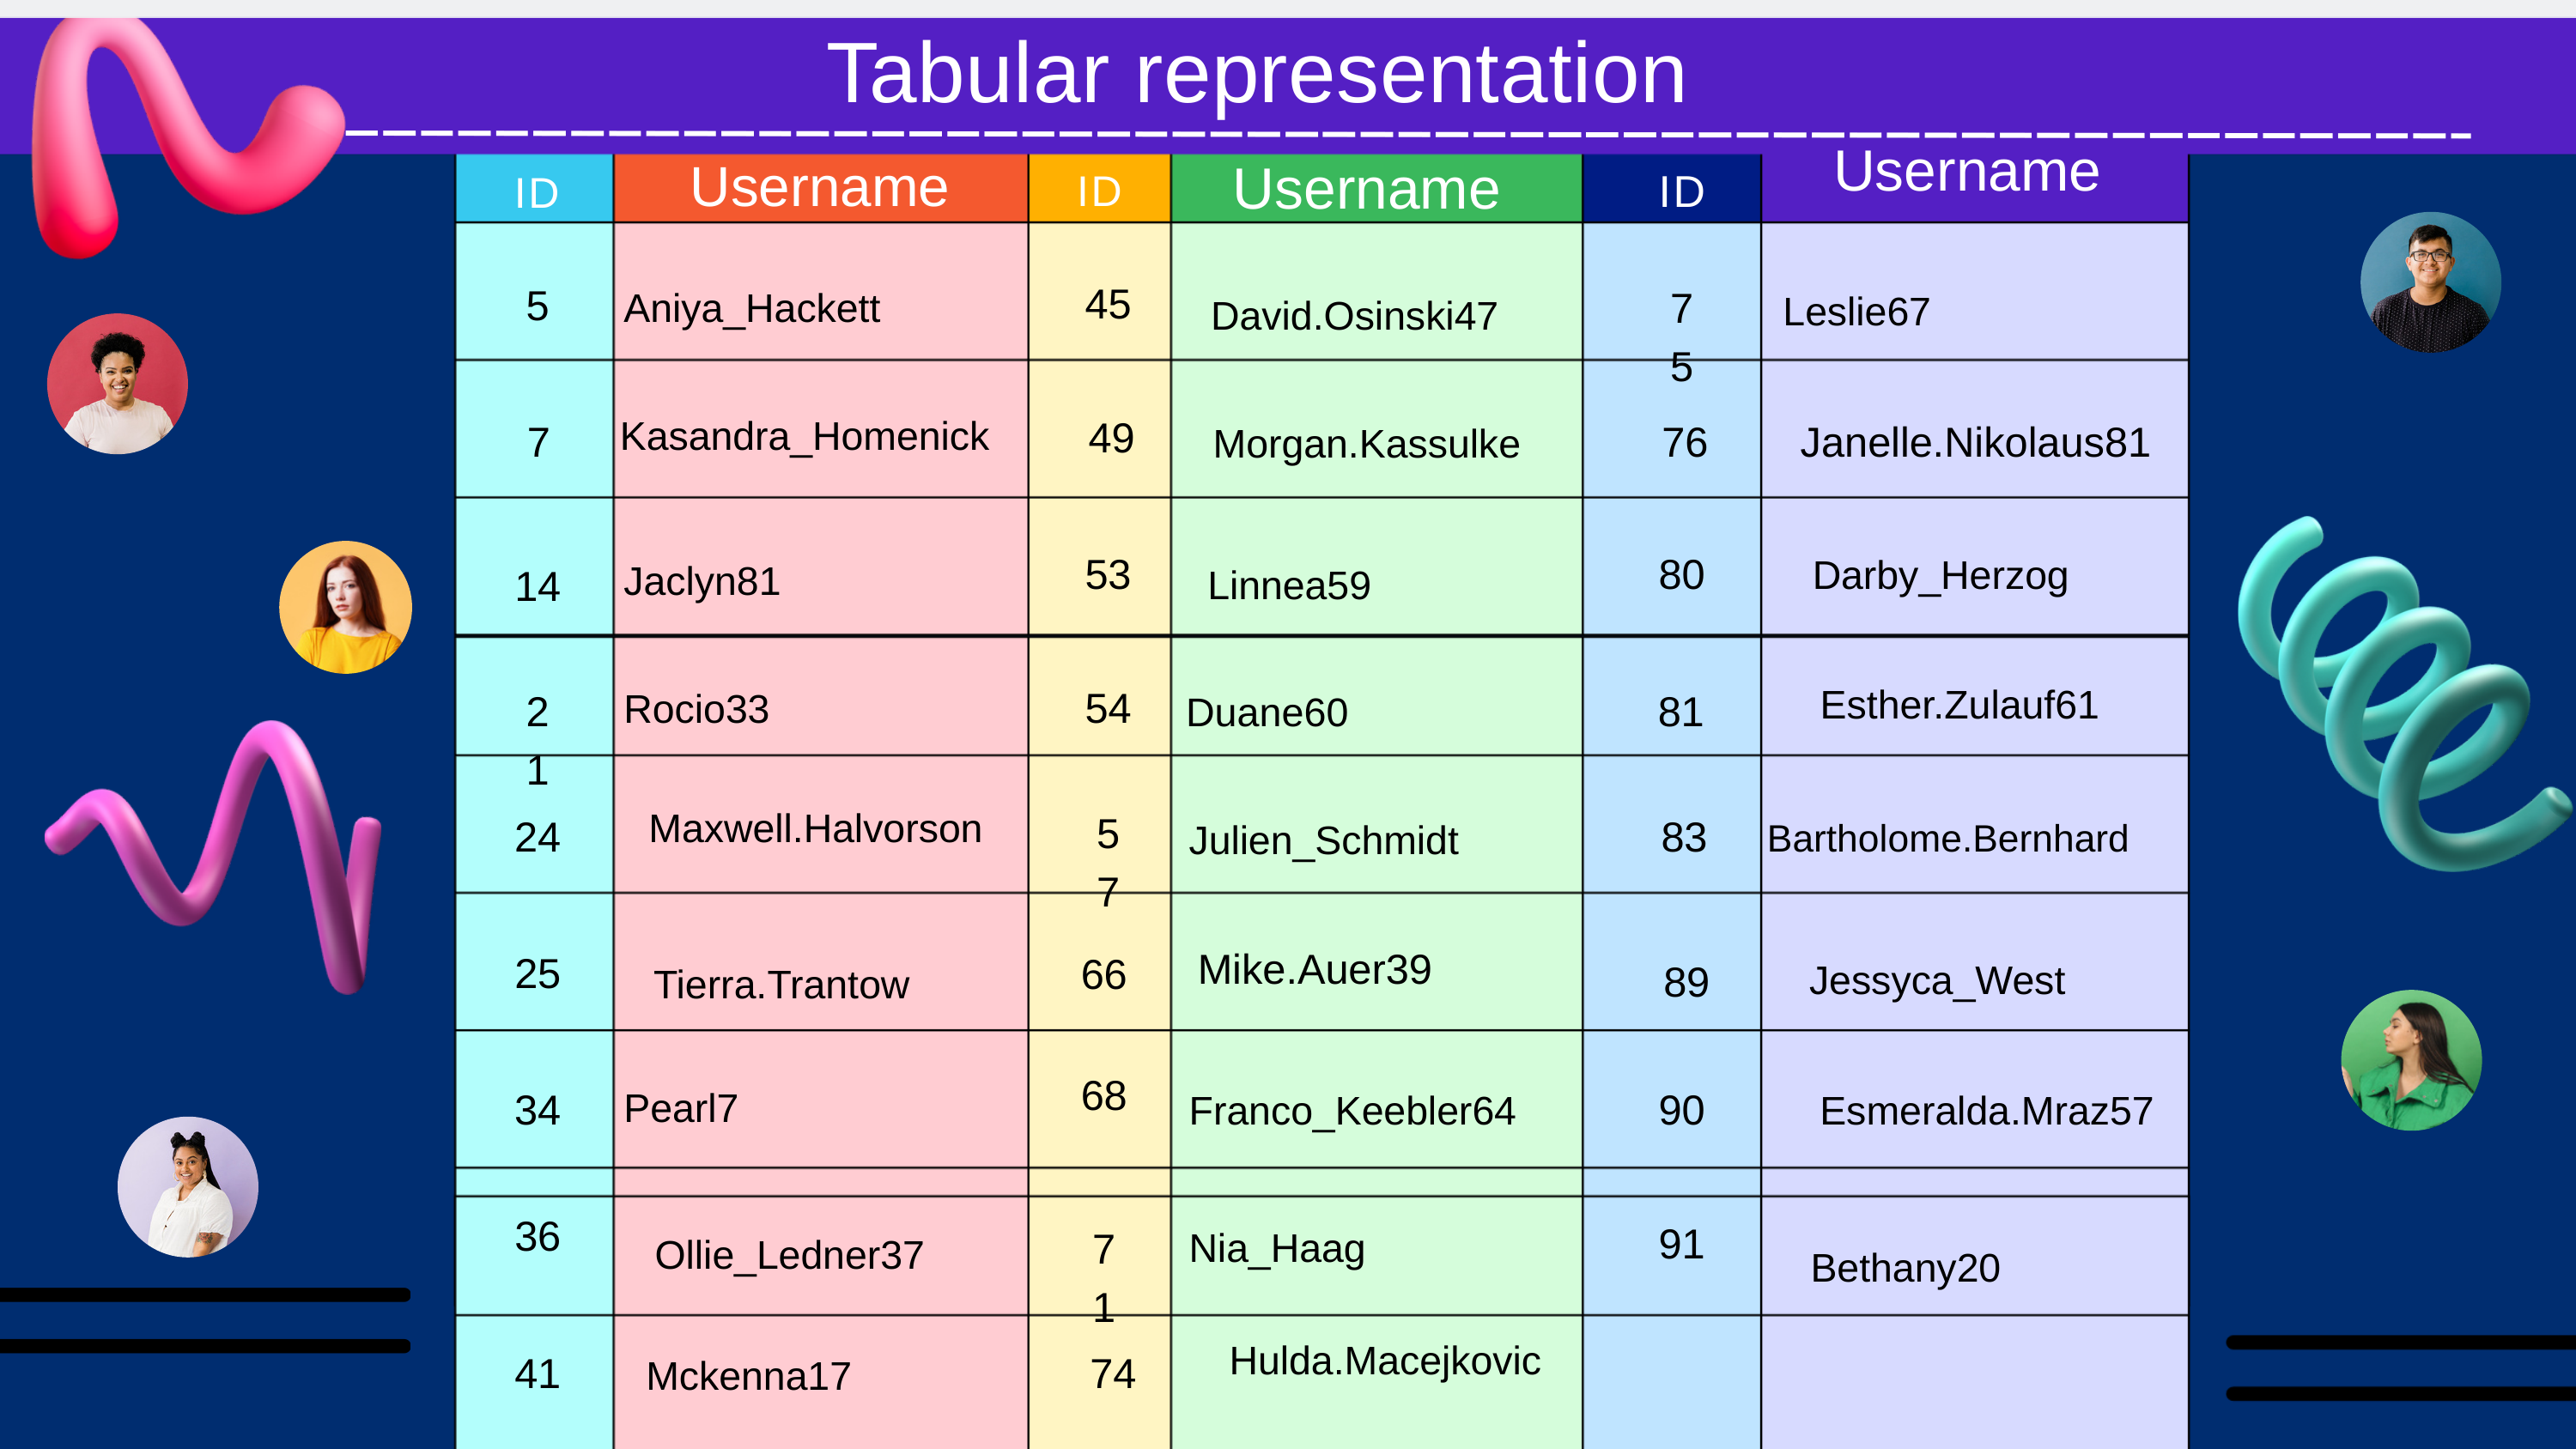

Tabular representation

Username
Username

ID

Username
ID
ID

45
5
75
Aniya_Hackett
Leslie67
David.Osinski47

Kasandra_Homenick
49
7
Janelle.Nikolaus81
76
Morgan.Kassulke

53
80

Darby_Herzog
Jaclyn81
14
Linnea59
Esther.Zulauf61
54
Rocio33
21
81
Duane60

Maxwell.Halvorson
57
24
83
Bartholome.Bernhard
Julien_Schmidt

Mike.Auer39
25
66
89
Jessyca_West
Tierra.Trantow

68
34
Pearl7
90
Franco_Keebler64
Esmeralda.Mraz57

36
91
71
Nia_Haag
Ollie_Ledner37
Bethany20
Hulda.Macejkovic
41
74
Mckenna17